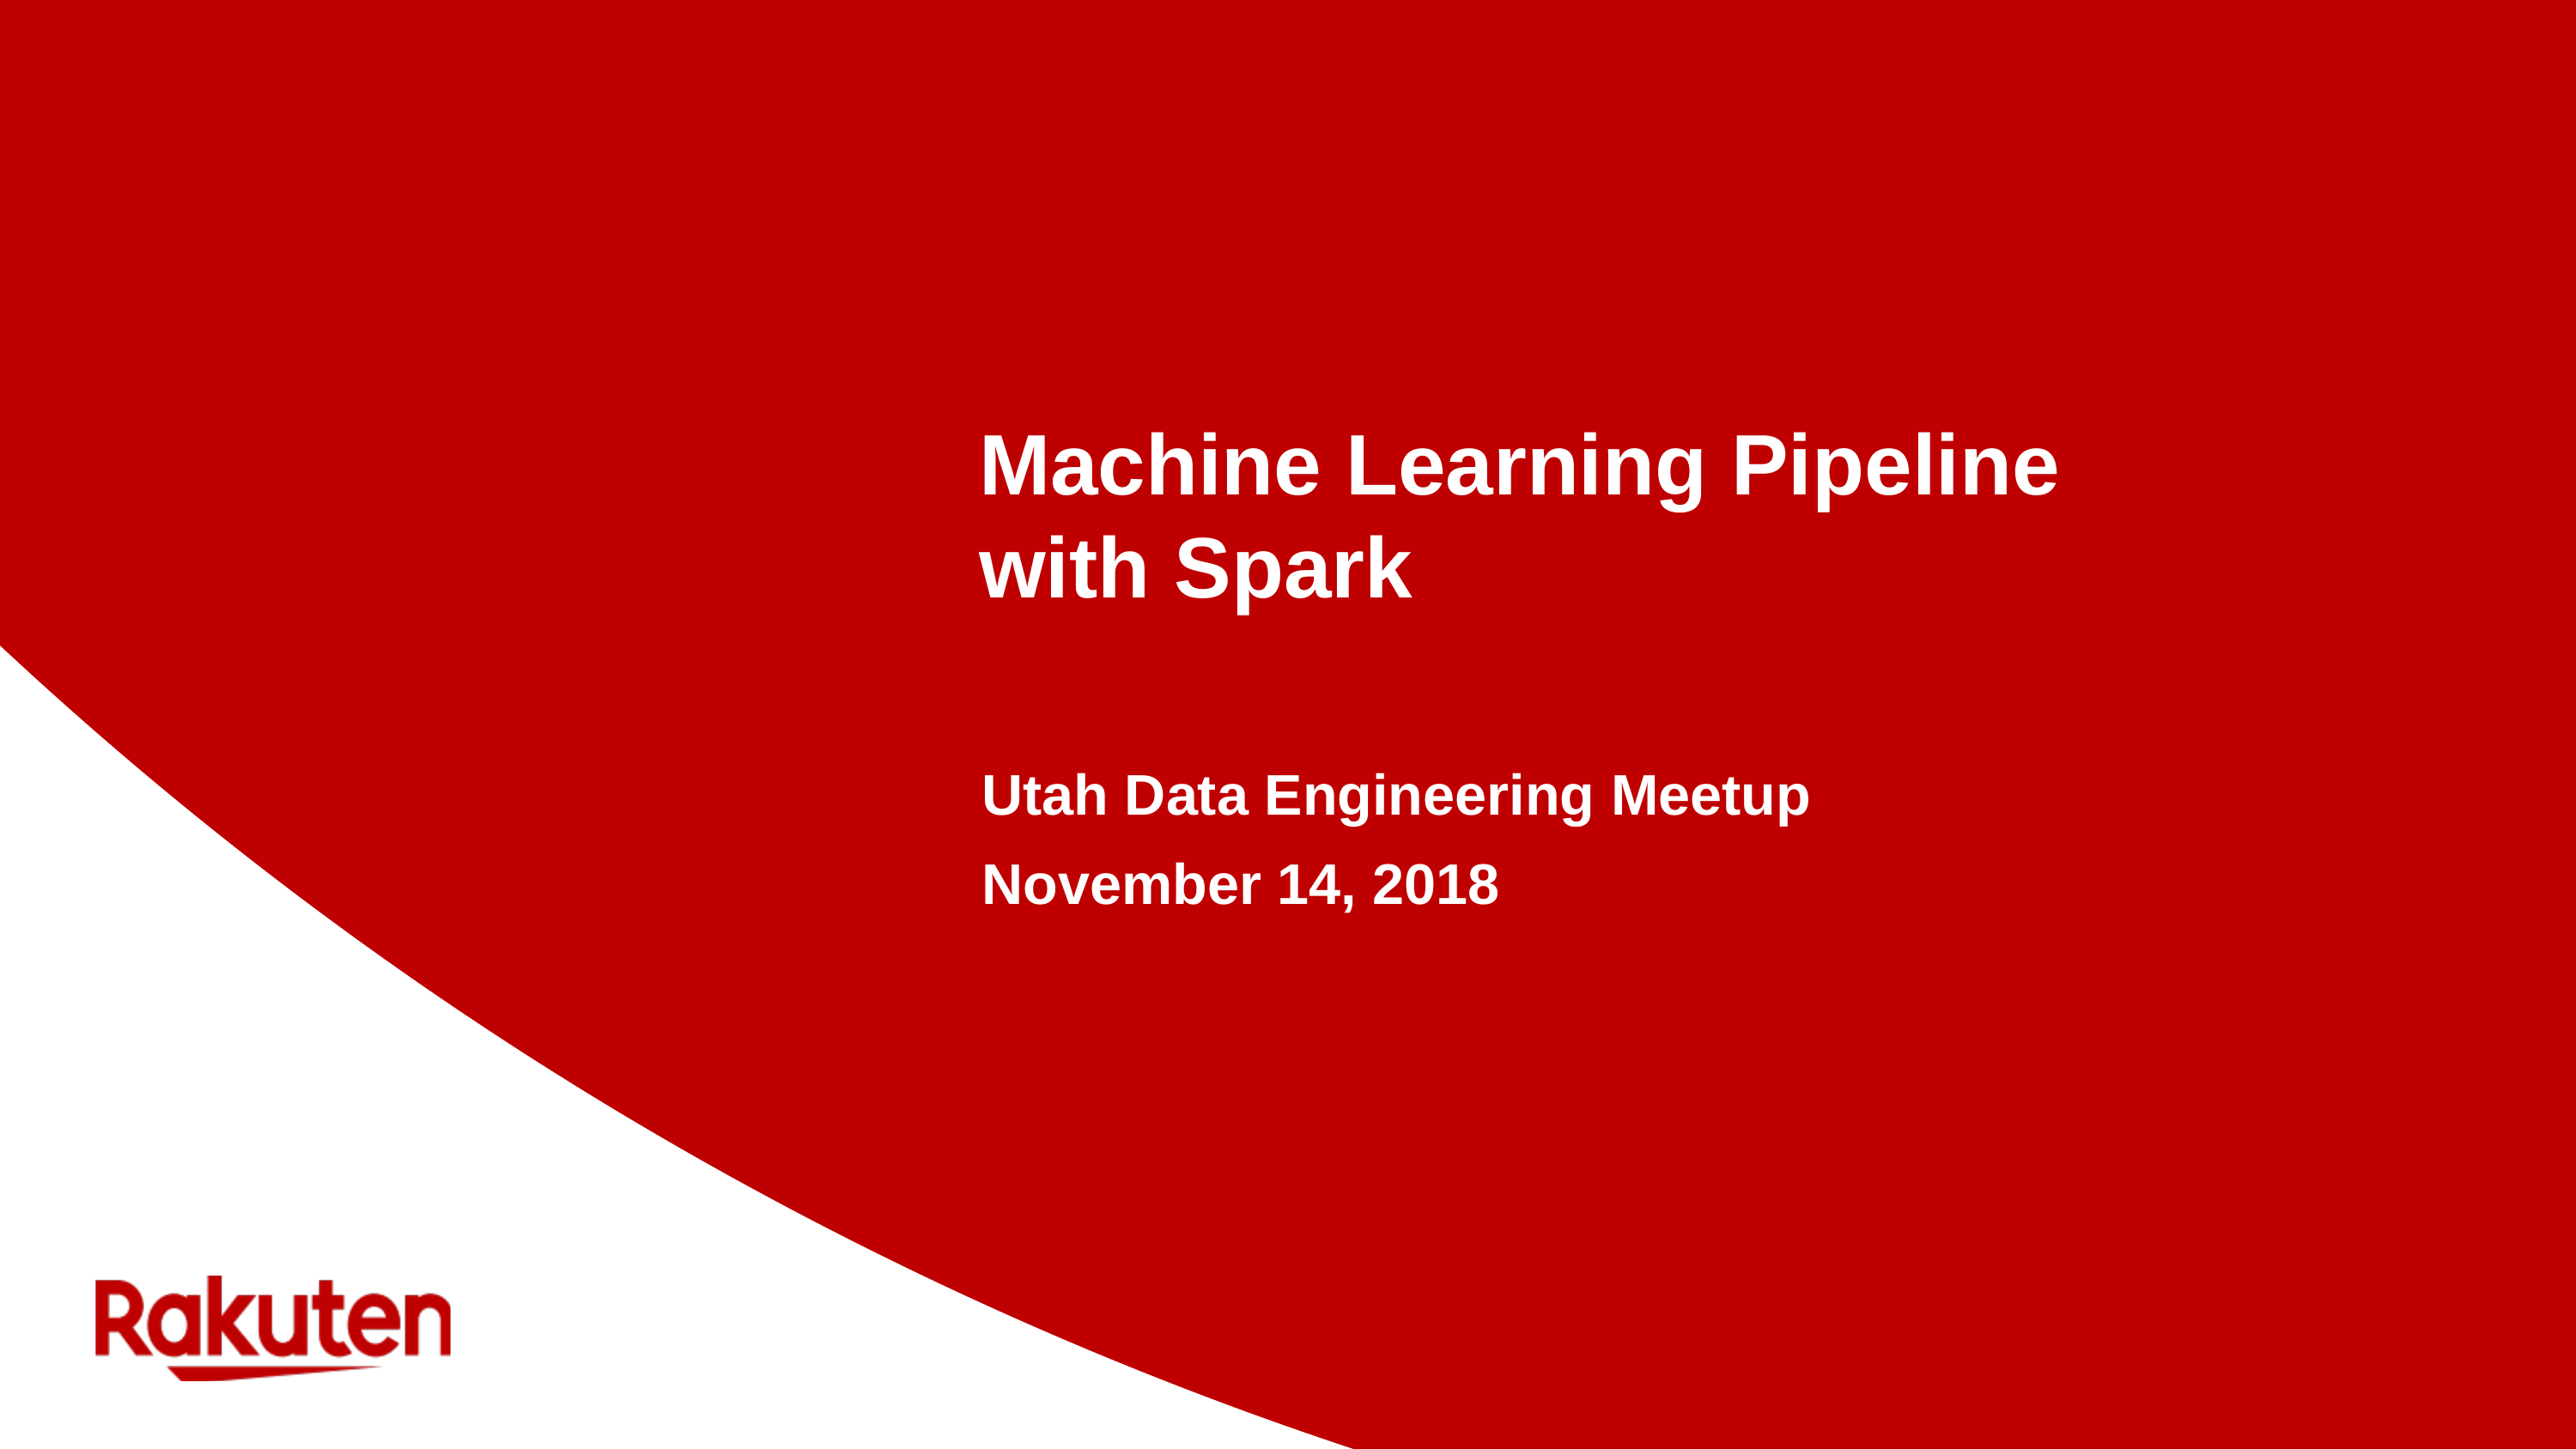

# Machine Learning Pipeline with Spark
Utah Data Engineering Meetup
November 14, 2018